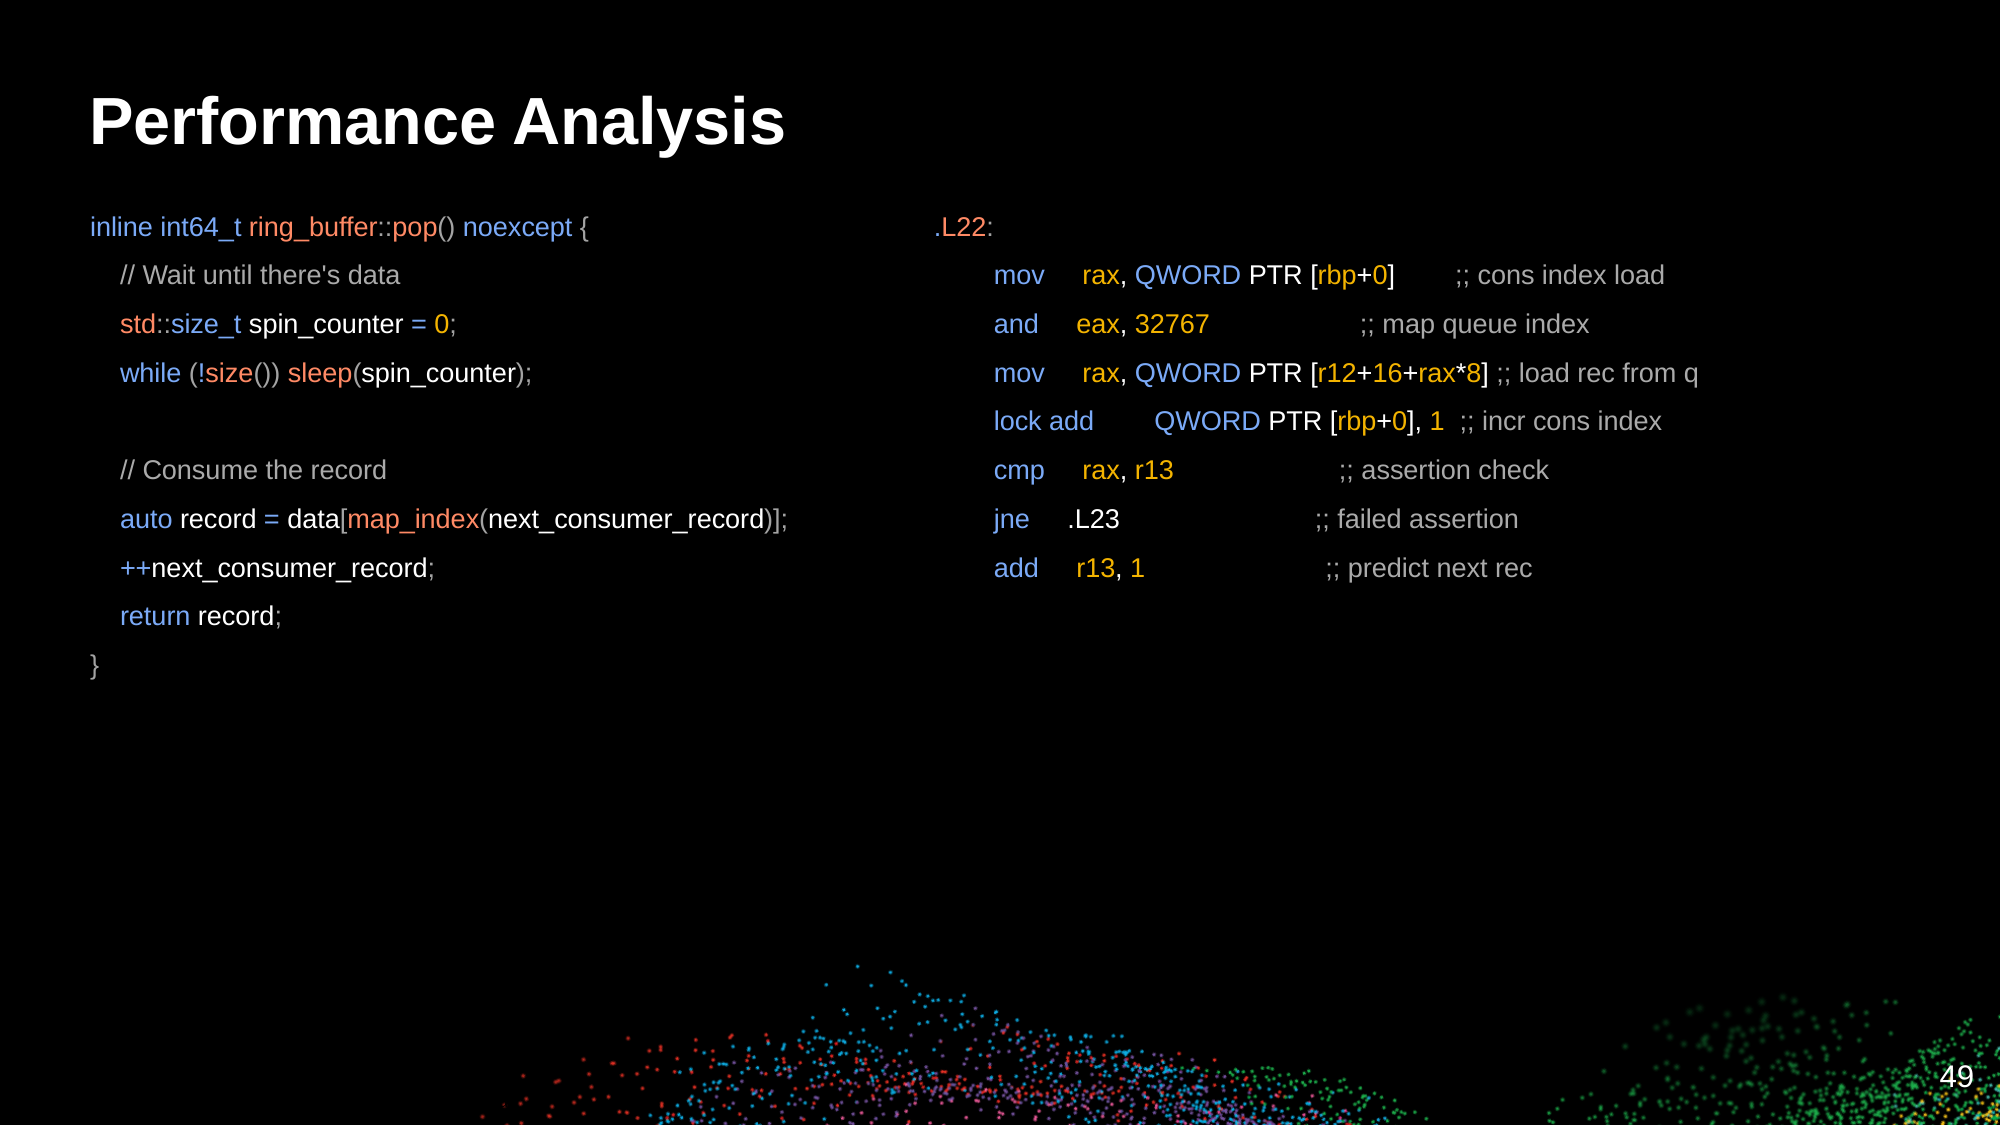

# Performance Analysis

inline int64_t ring_buffer::pop() noexcept {
    // Wait until there's data
    std::size_t spin_counter = 0;
    while (!size()) sleep(spin_counter);

    // Consume the record
    auto record = data[map_index(next_consumer_record)];
    ++next_consumer_record;
    return record;
}
.L22:
        mov     rax, QWORD PTR [rbp+0]        ;; cons index load
        and     eax, 32767                    ;; map queue index
        mov     rax, QWORD PTR [r12+16+rax*8] ;; load rec from q
        lock add        QWORD PTR [rbp+0], 1  ;; incr cons index
        cmp     rax, r13                      ;; assertion check
        jne     .L23                          ;; failed assertion
        add     r13, 1                        ;; predict next rec

49